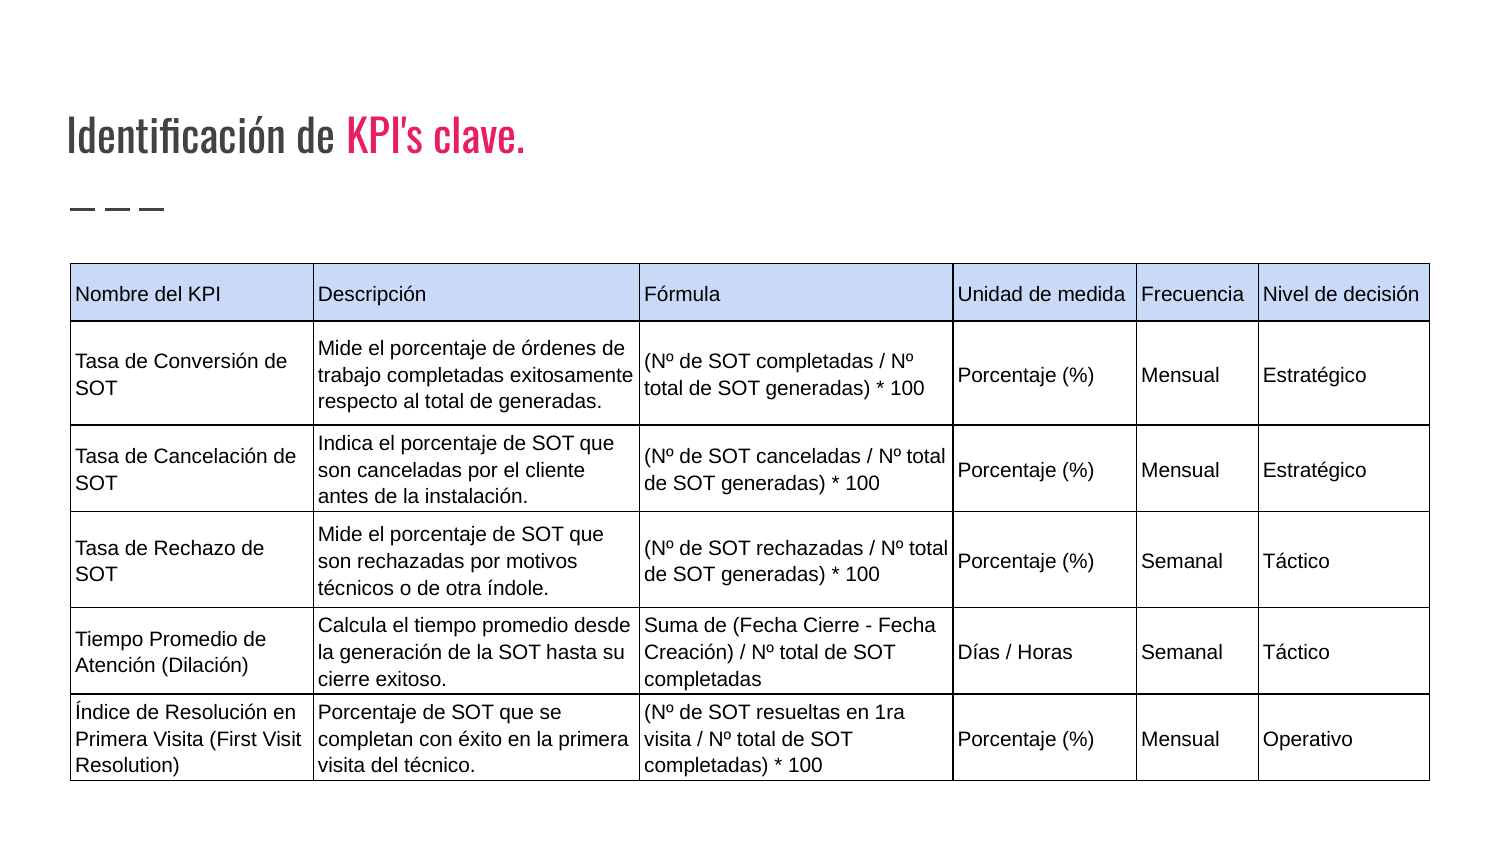

# Identificación de KPI's clave.
| Nombre del KPI | Descripción | Fórmula | Unidad de medida | Frecuencia | Nivel de decisión |
| --- | --- | --- | --- | --- | --- |
| Tasa de Conversión de SOT | Mide el porcentaje de órdenes de trabajo completadas exitosamente respecto al total de generadas. | (Nº de SOT completadas / Nº total de SOT generadas) \* 100 | Porcentaje (%) | Mensual | Estratégico |
| Tasa de Cancelación de SOT | Indica el porcentaje de SOT que son canceladas por el cliente antes de la instalación. | (Nº de SOT canceladas / Nº total de SOT generadas) \* 100 | Porcentaje (%) | Mensual | Estratégico |
| Tasa de Rechazo de SOT | Mide el porcentaje de SOT que son rechazadas por motivos técnicos o de otra índole. | (Nº de SOT rechazadas / Nº total de SOT generadas) \* 100 | Porcentaje (%) | Semanal | Táctico |
| Tiempo Promedio de Atención (Dilación) | Calcula el tiempo promedio desde la generación de la SOT hasta su cierre exitoso. | Suma de (Fecha Cierre - Fecha Creación) / Nº total de SOT completadas | Días / Horas | Semanal | Táctico |
| Índice de Resolución en Primera Visita (First Visit Resolution) | Porcentaje de SOT que se completan con éxito en la primera visita del técnico. | (Nº de SOT resueltas en 1ra visita / Nº total de SOT completadas) \* 100 | Porcentaje (%) | Mensual | Operativo |